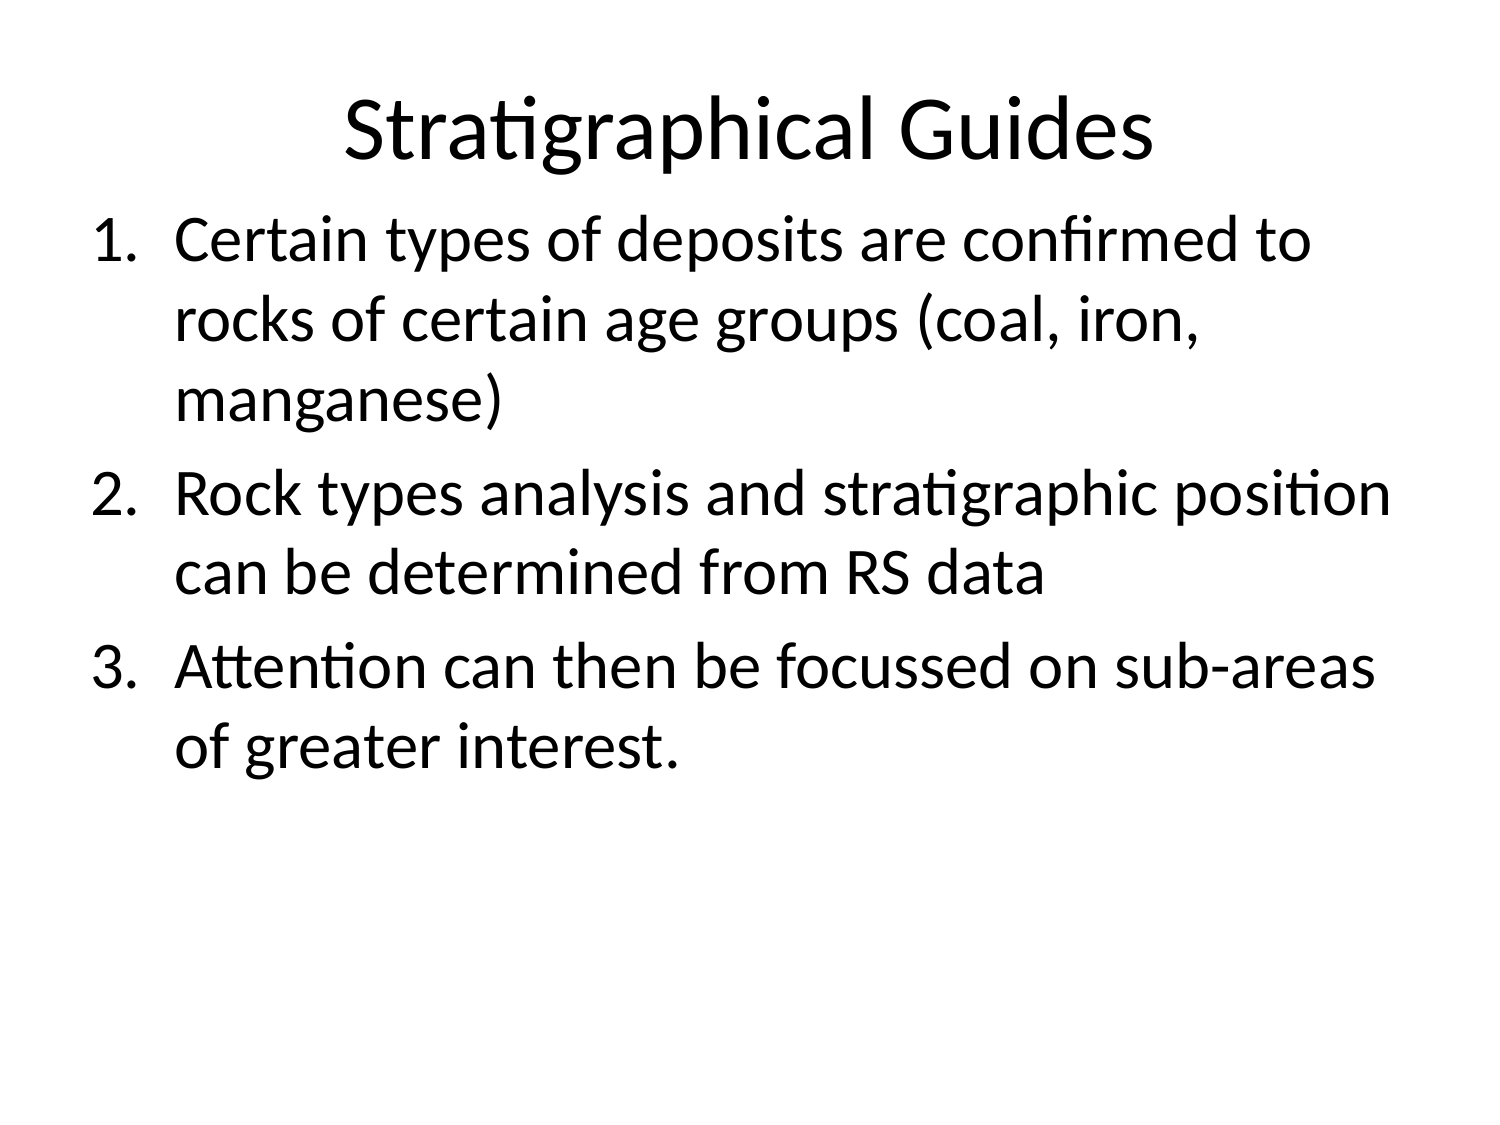

# Stratigraphical Guides
Certain types of deposits are confirmed to rocks of certain age groups (coal, iron, manganese)
Rock types analysis and stratigraphic position can be determined from RS data
Attention can then be focussed on sub-areas of greater interest.